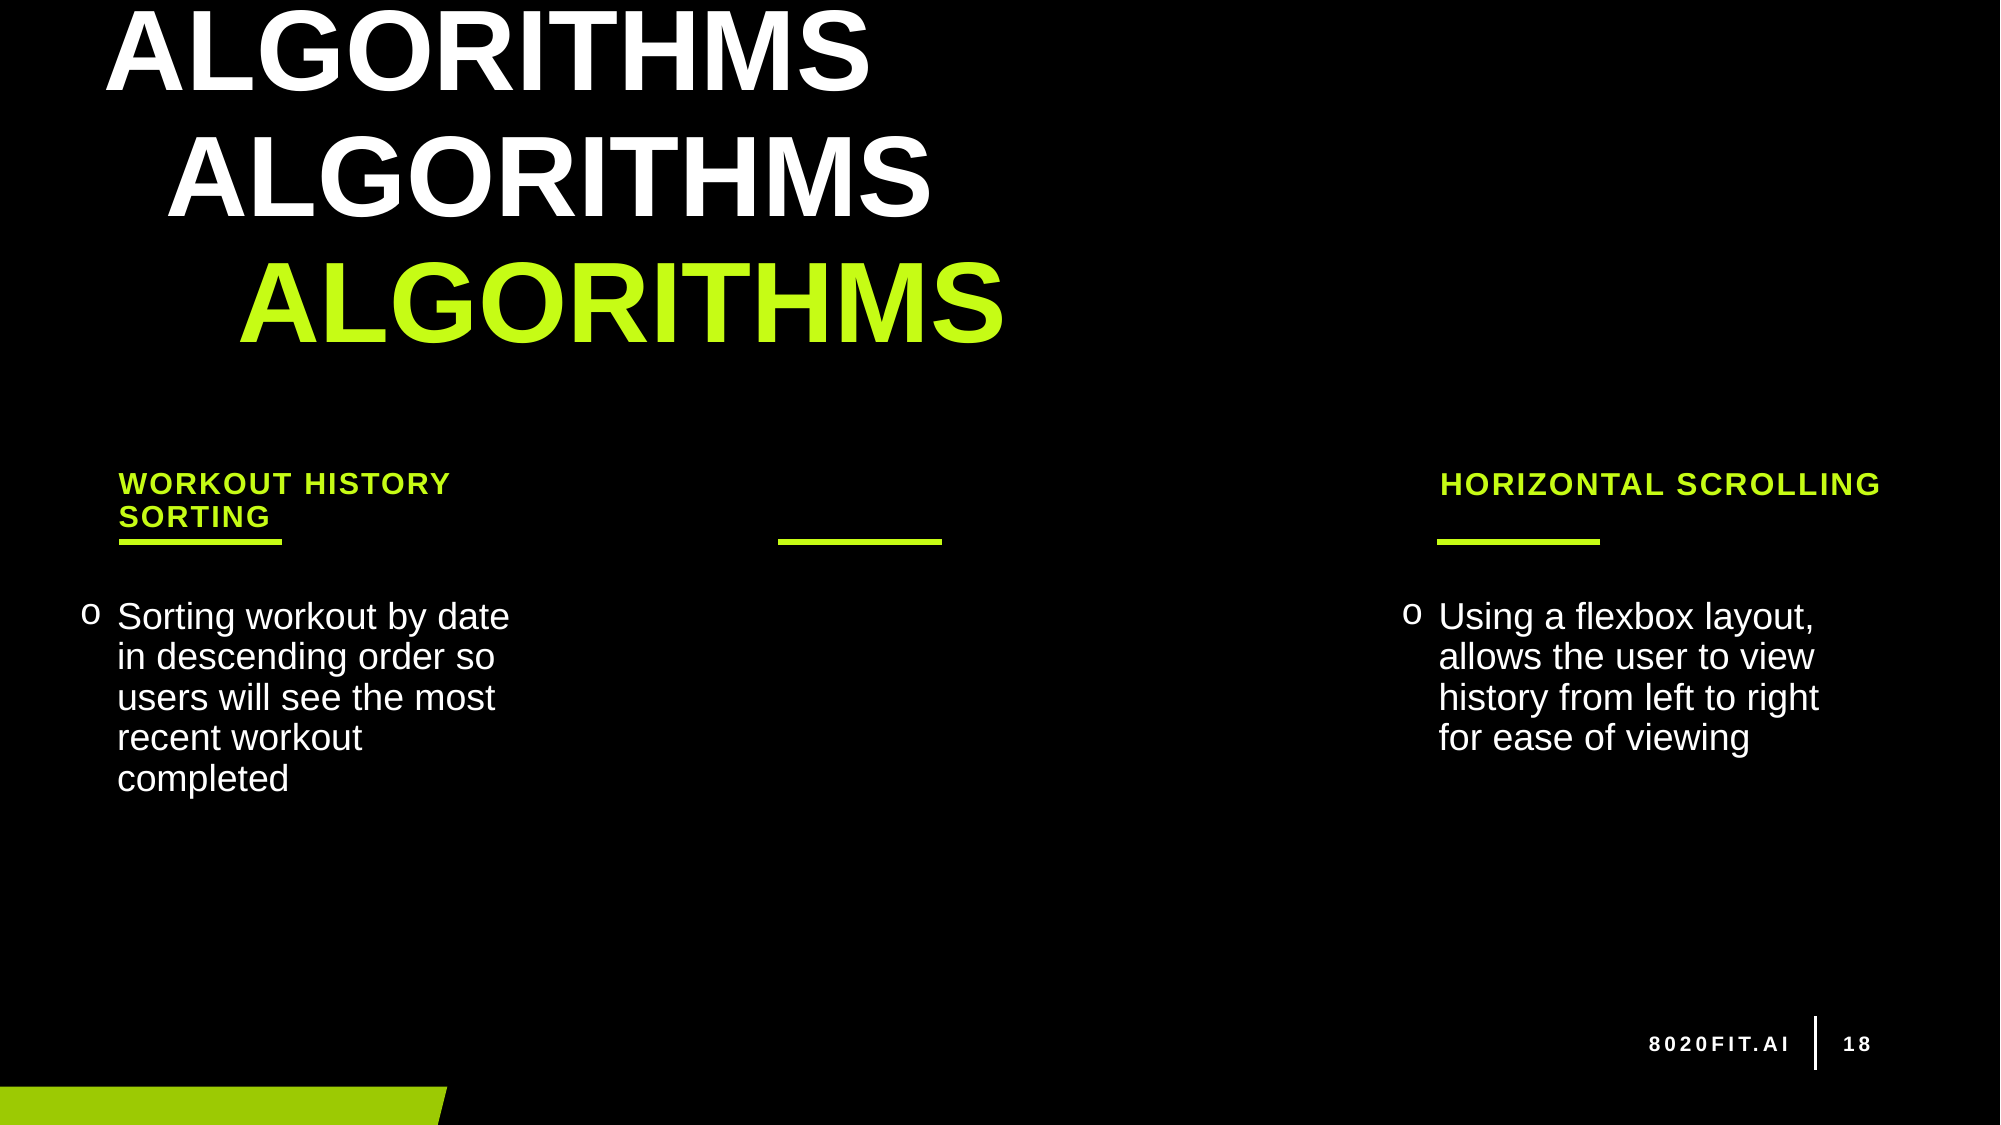

# algorithms
algorithms
algorithms
Workout history sorting
Horizontal scrolling
Sorting workout by date in descending order so users will see the most recent workout completed

Using a flexbox layout, allows the user to view history from left to right for ease of viewing
8020FIT.AI
18